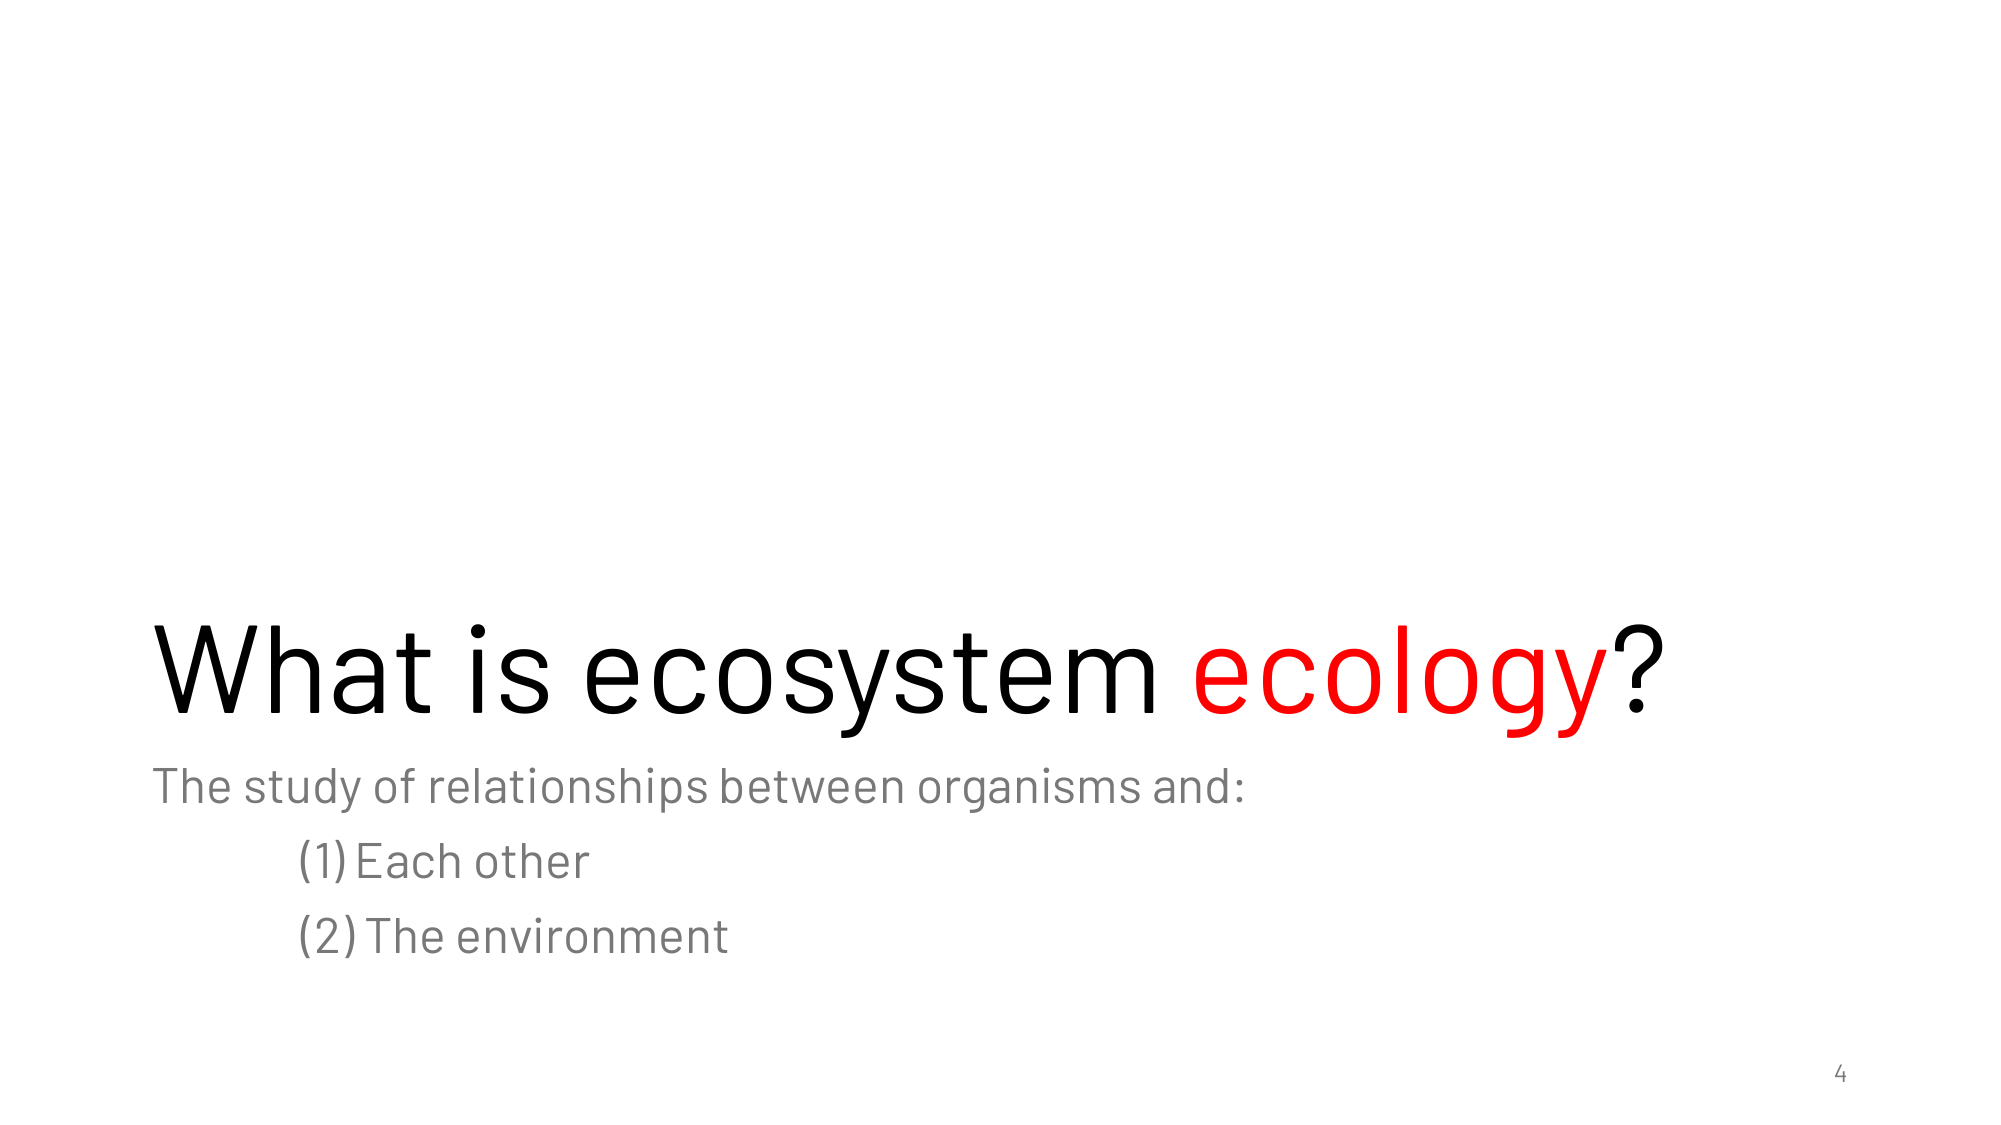

# What is ecosystem ecology?
The study of relationships between organisms and:
	(1) Each other
	(2) The environment
4